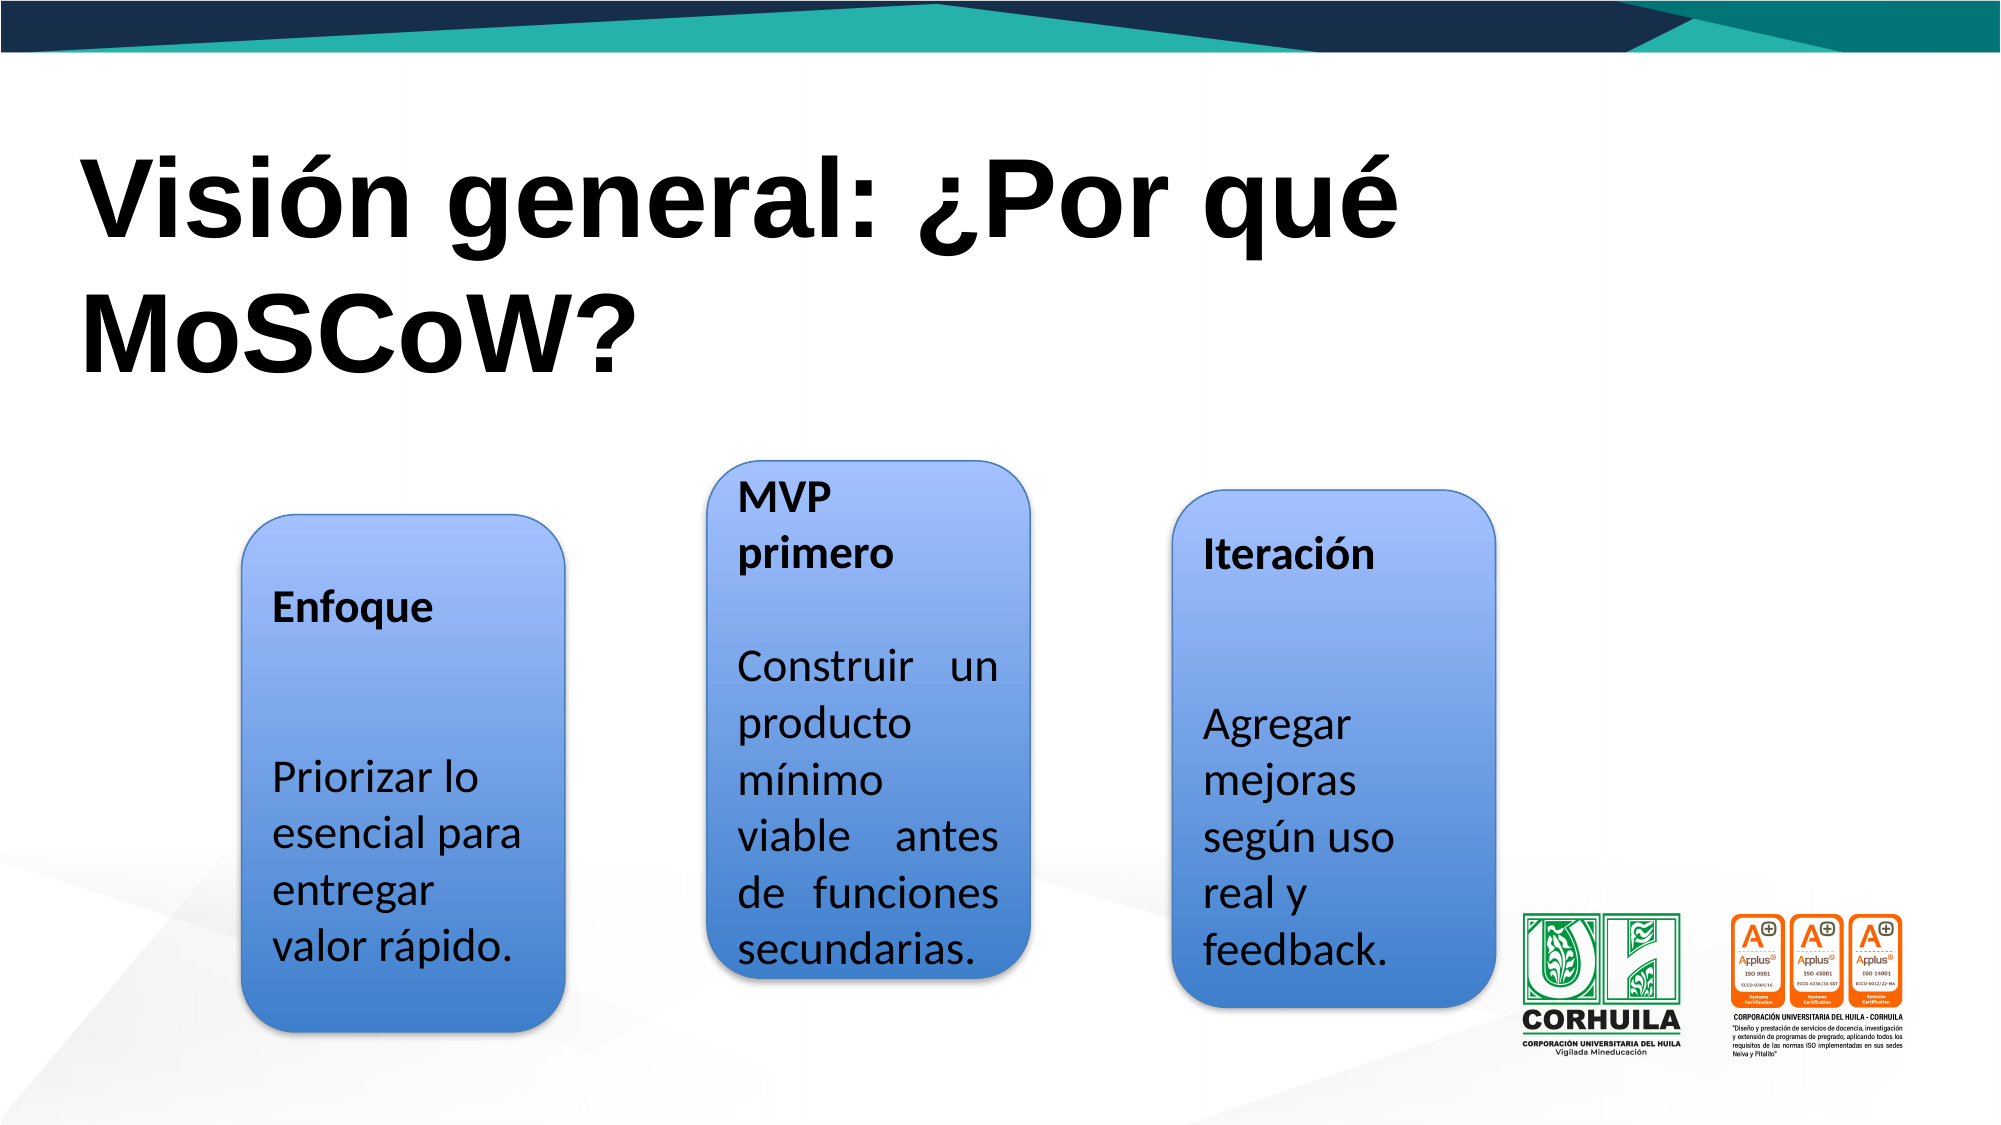

Visión general: ¿Por qué MoSCoW?
MVP primero

Construir un producto mínimo viable antes de funciones secundarias.
Iteración

Agregar mejoras según uso real y feedback.
Enfoque

Priorizar lo esencial para entregar valor rápido.